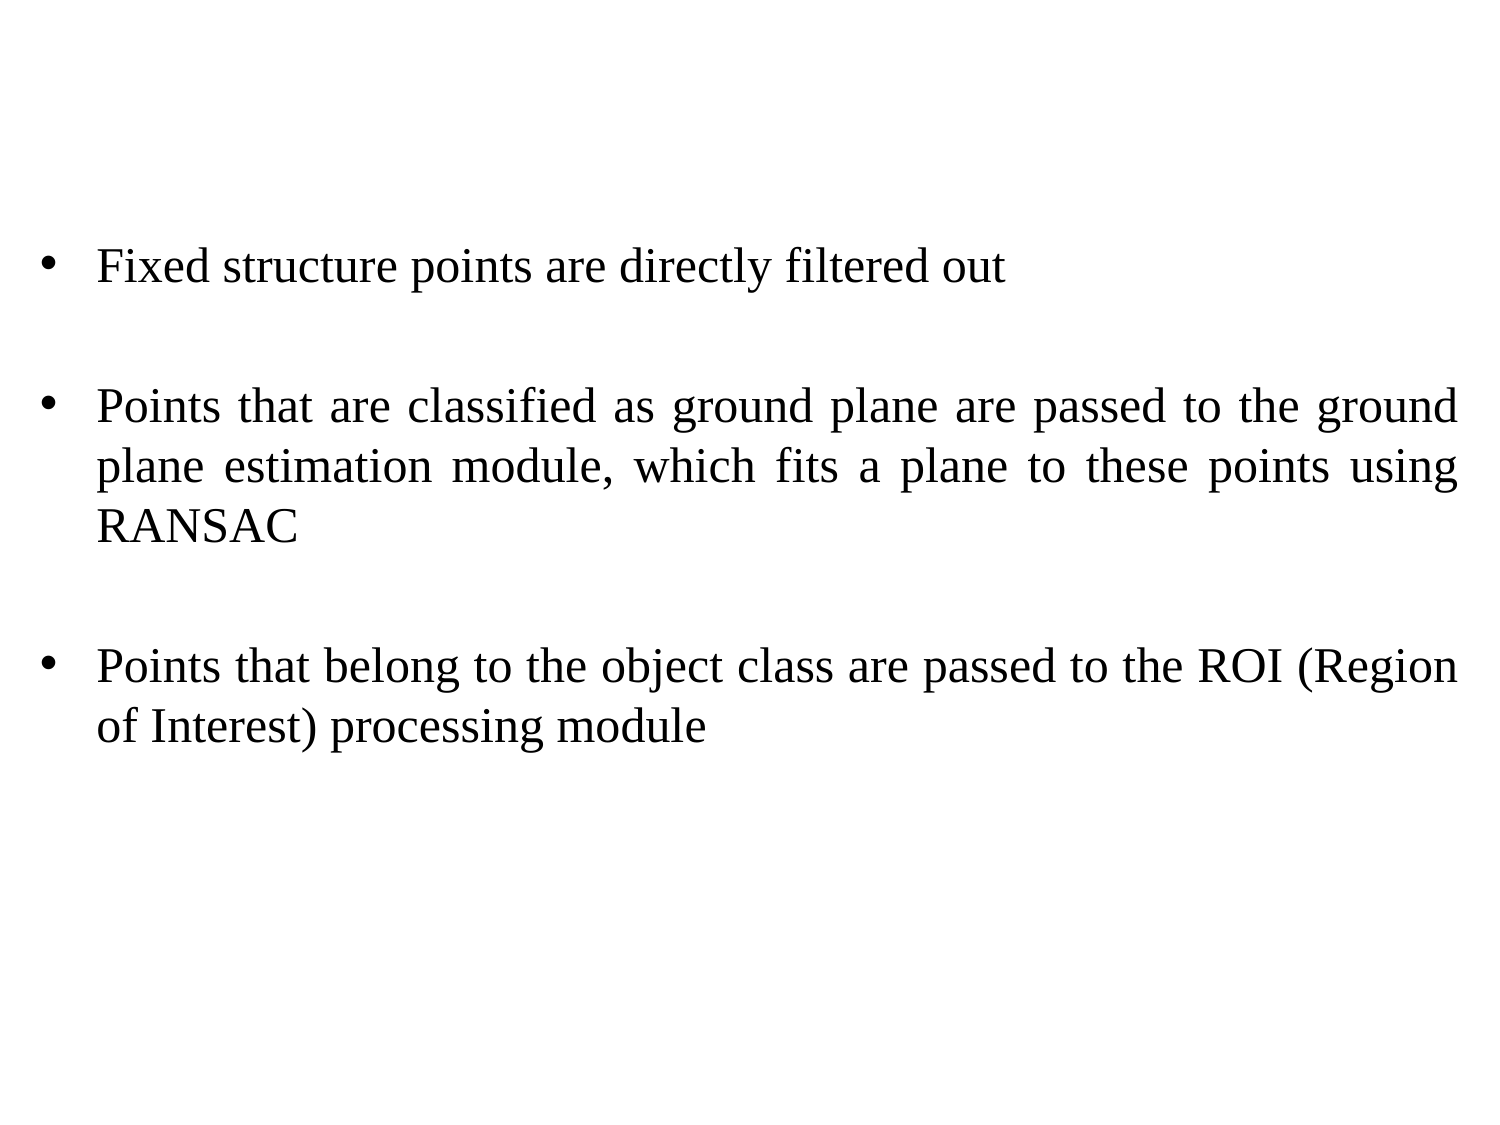

Fixed structure points are directly filtered out

Points that are classified as ground plane are passed to the ground plane estimation module, which fits a plane to these points using RANSAC

Points that belong to the object class are passed to the ROI (Region of Interest) processing module